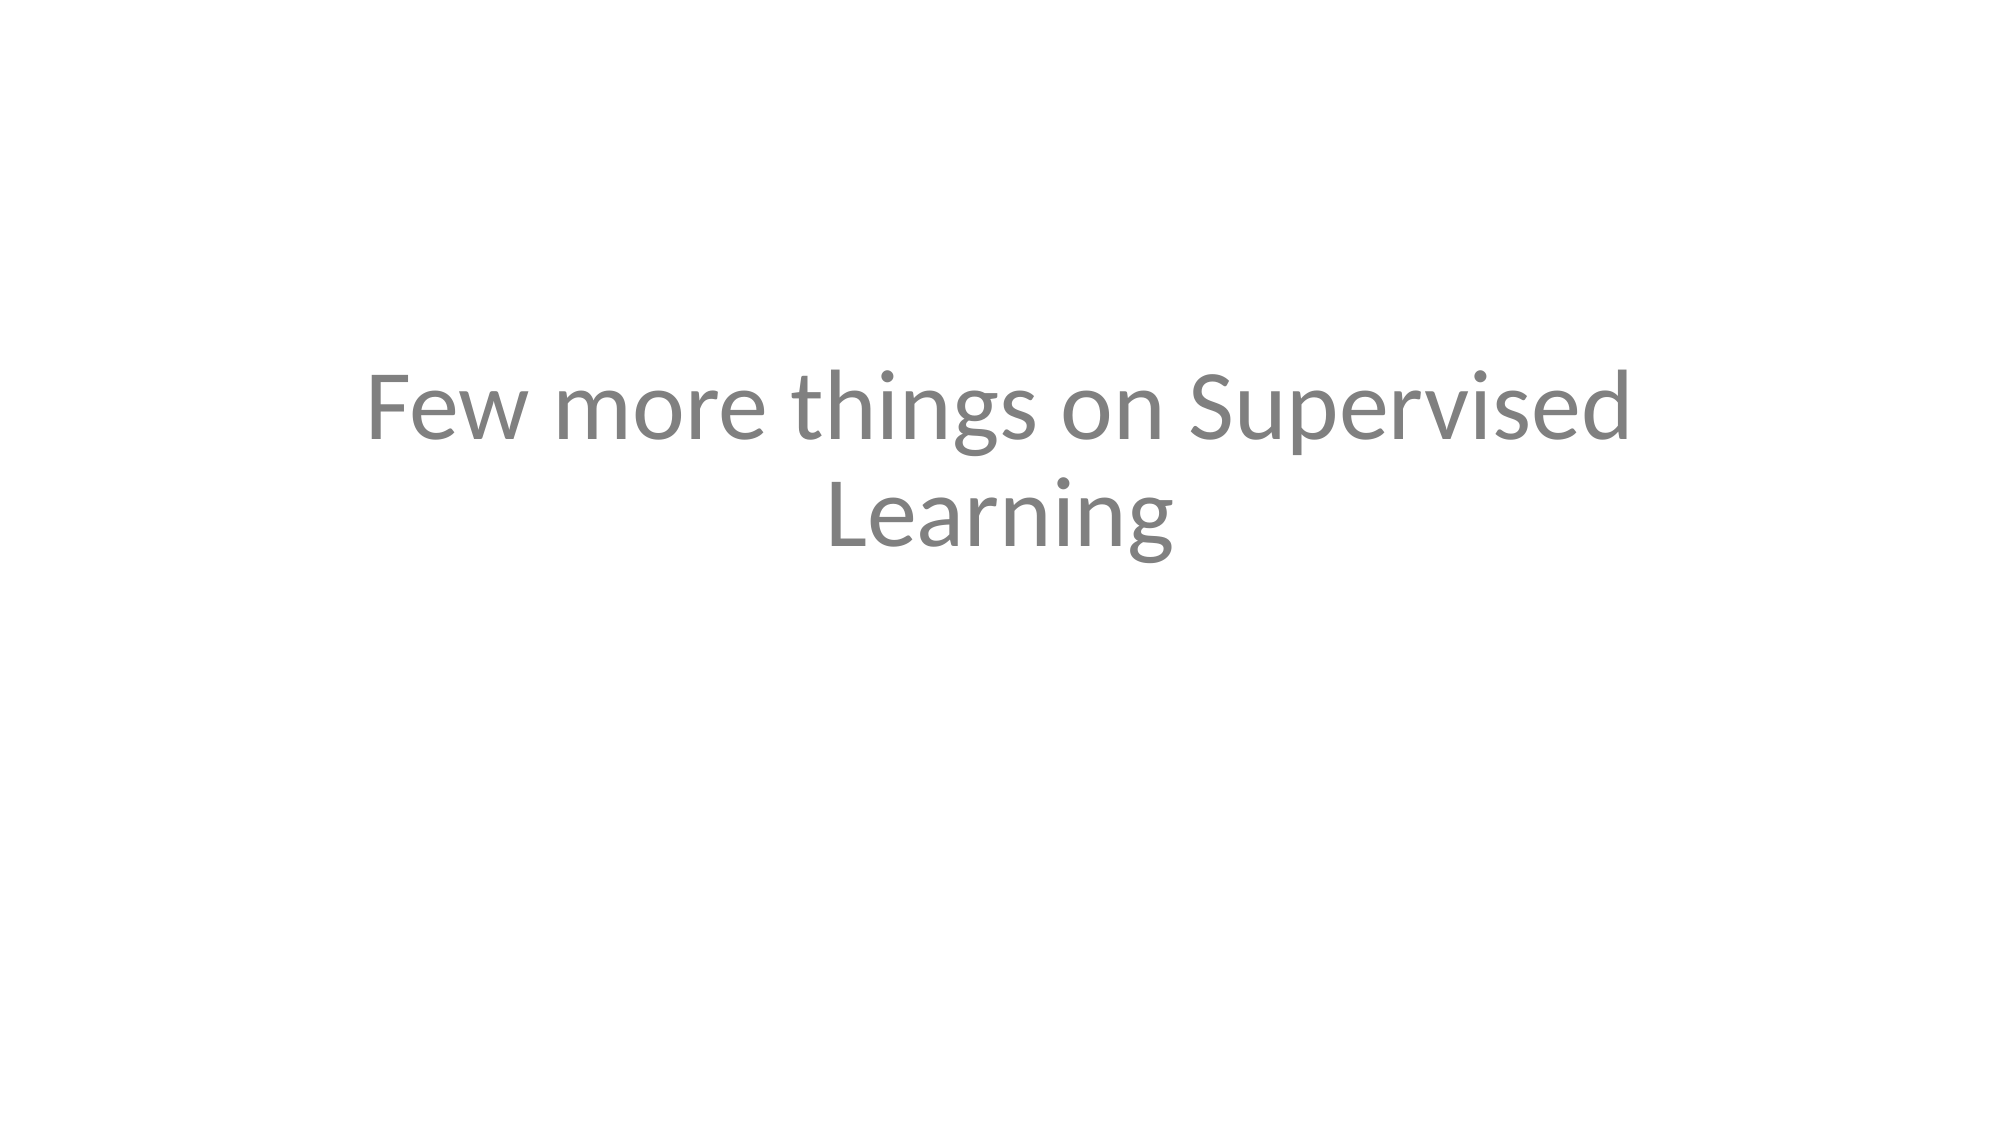

# Few more things on Supervised Learning